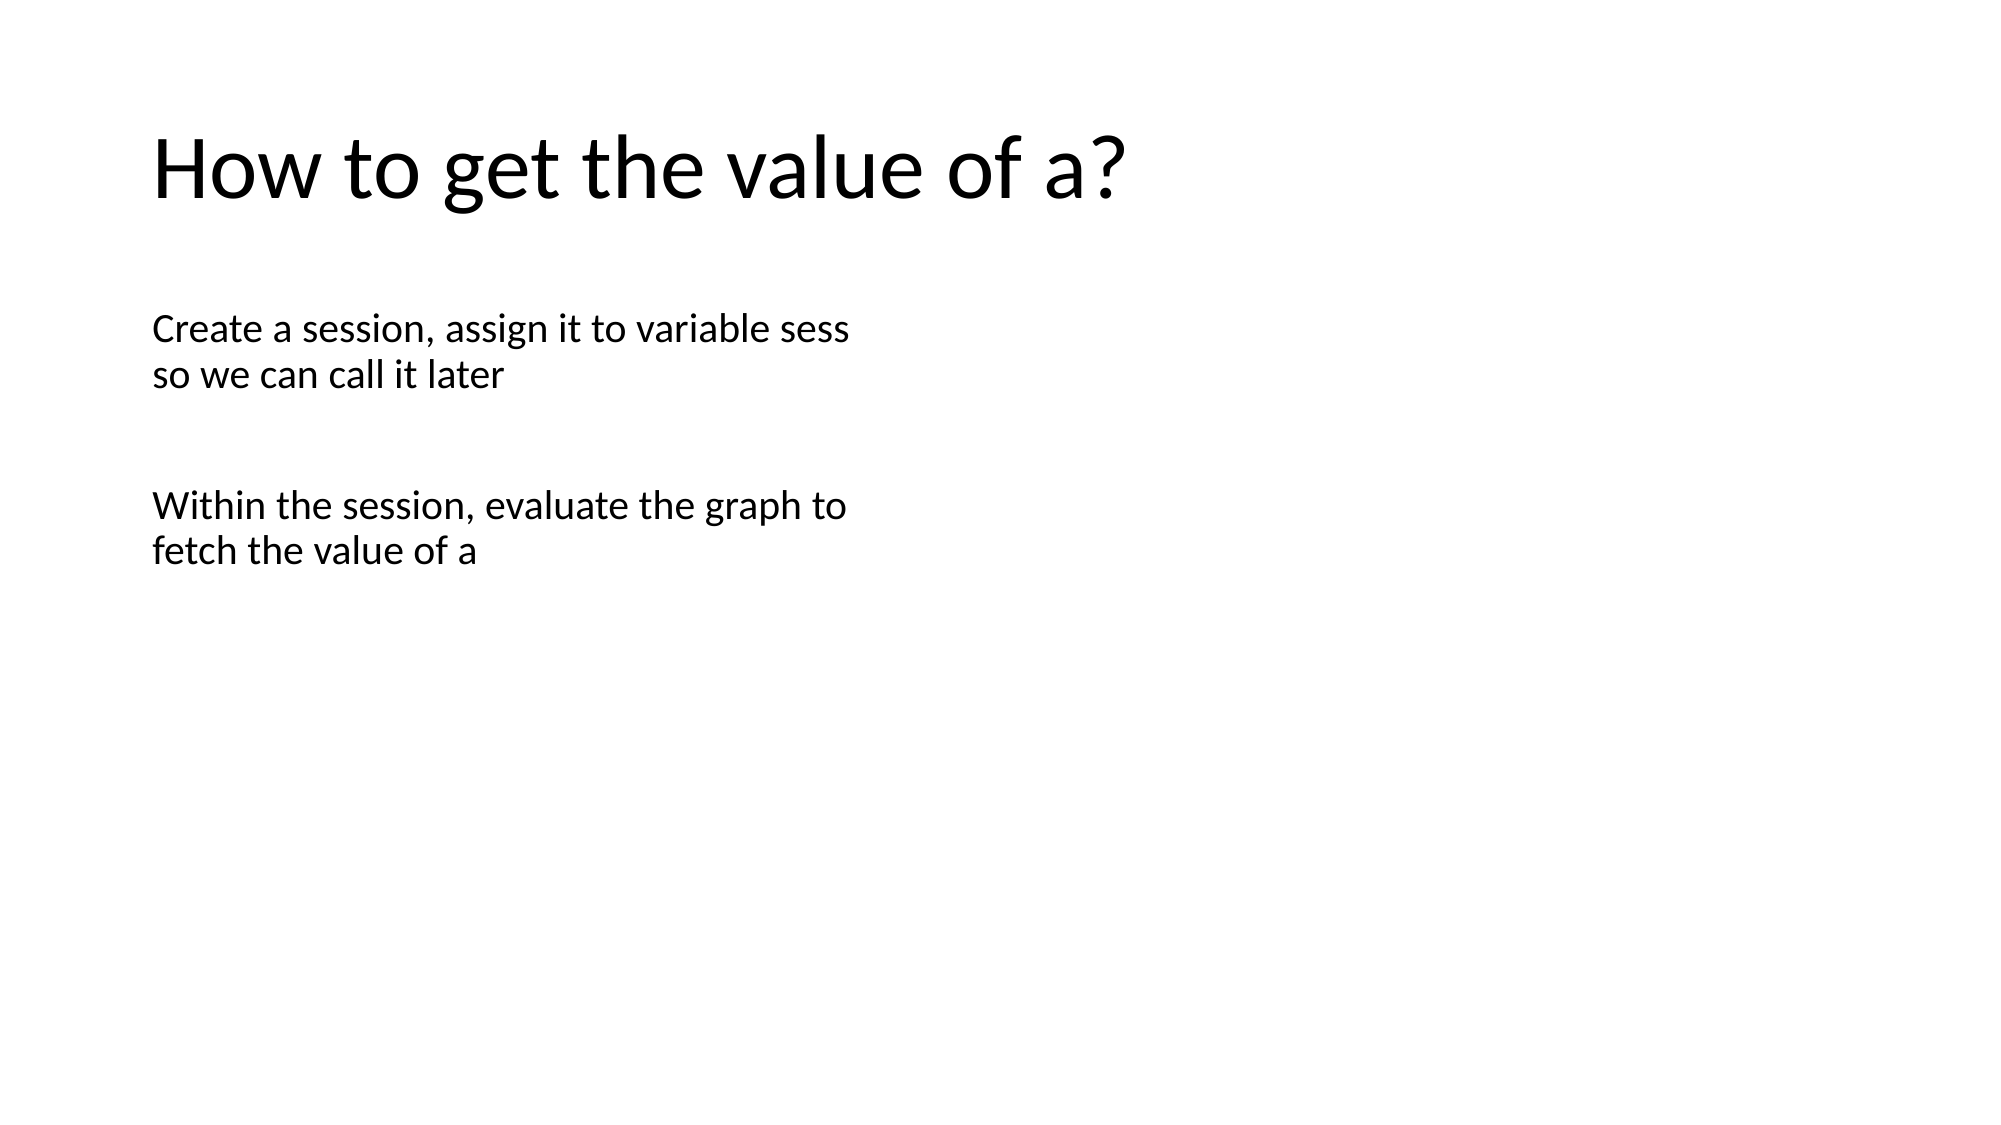

# How to get the value of a?
Create a session, assign it to variable sess so we can call it later

Within the session, evaluate the graph to fetch the value of a